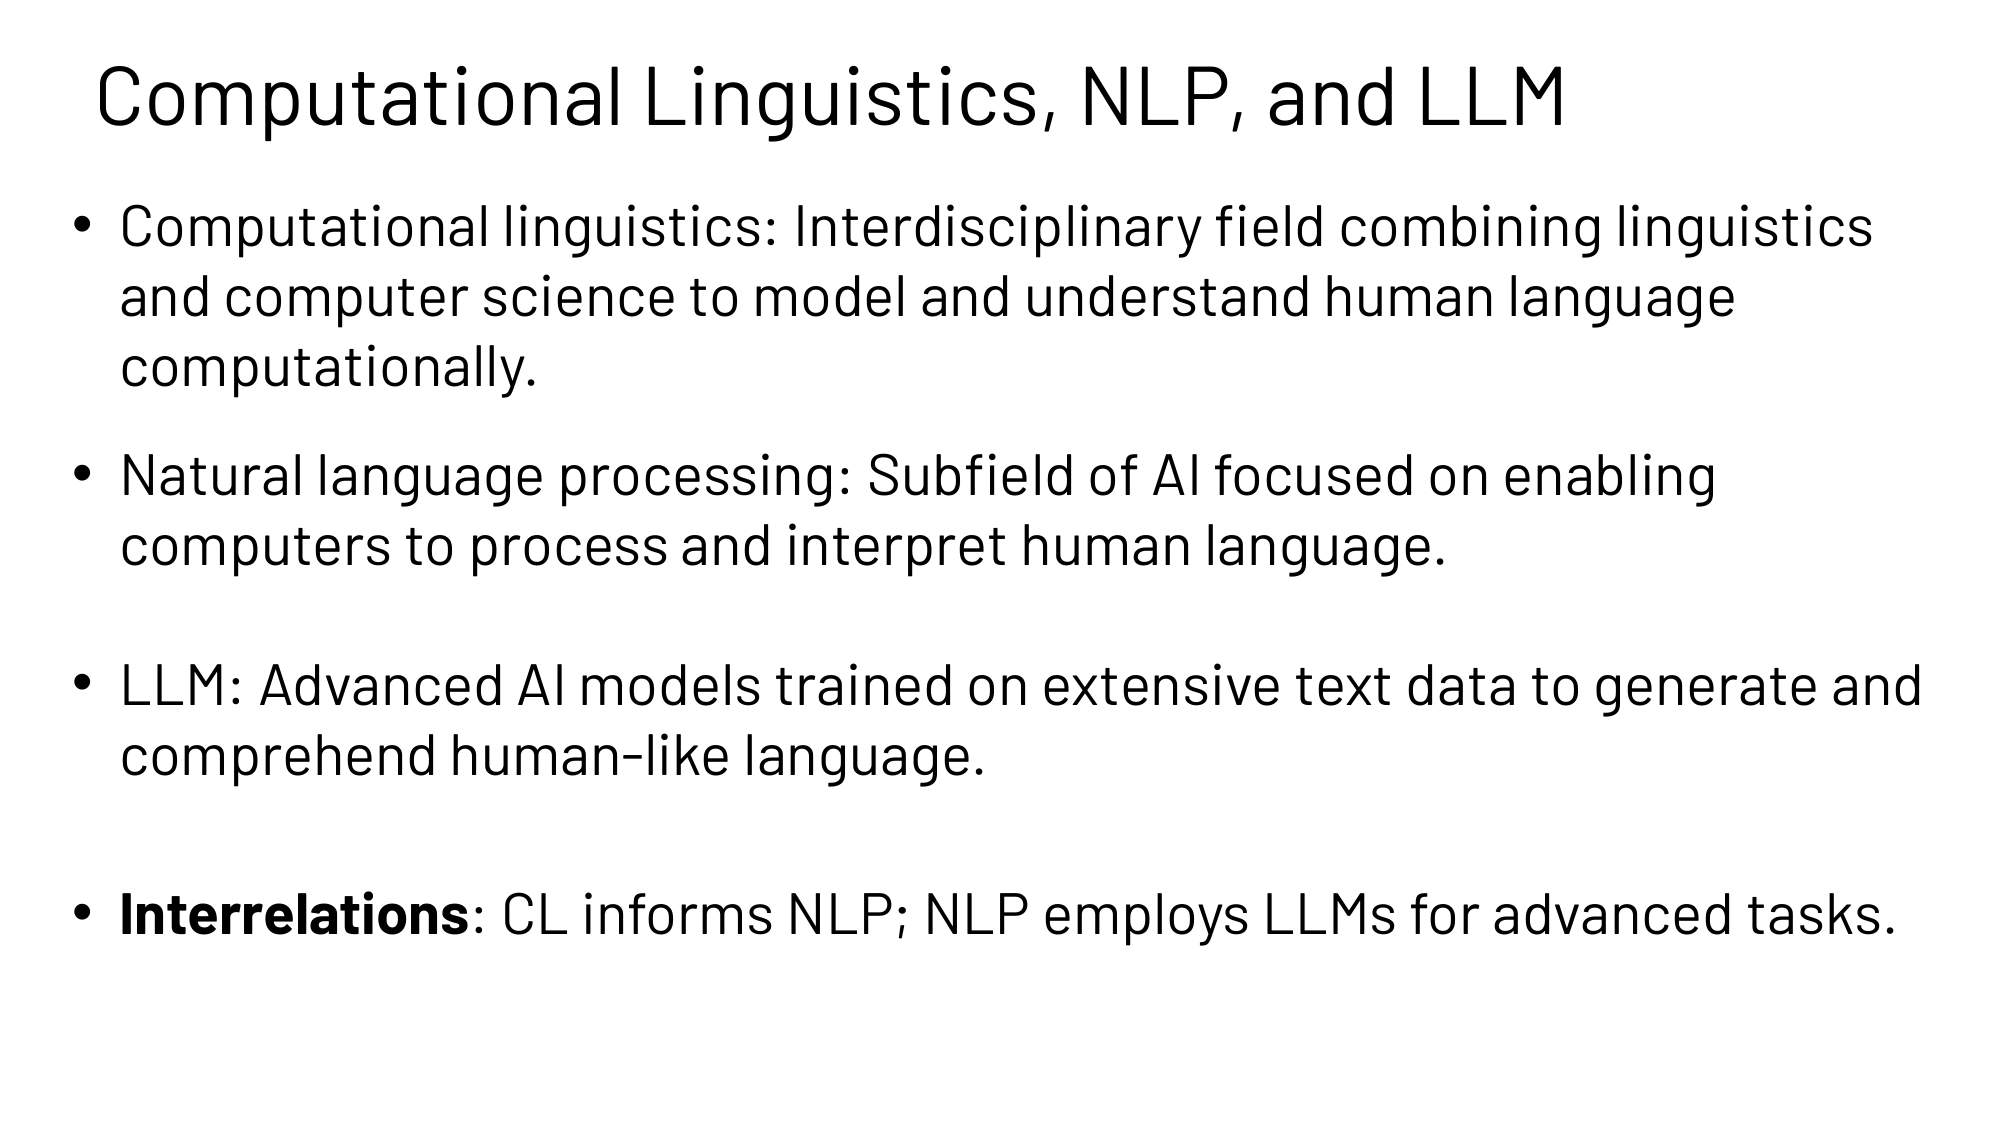

Computational Linguistics, NLP, and LLM
Computational linguistics: Interdisciplinary field combining linguistics and computer science to model and understand human language computationally.

Natural language processing: Subfield of AI focused on enabling computers to process and interpret human language.

LLM: Advanced AI models trained on extensive text data to generate and comprehend human-like language.

Interrelations: CL informs NLP; NLP employs LLMs for advanced tasks.